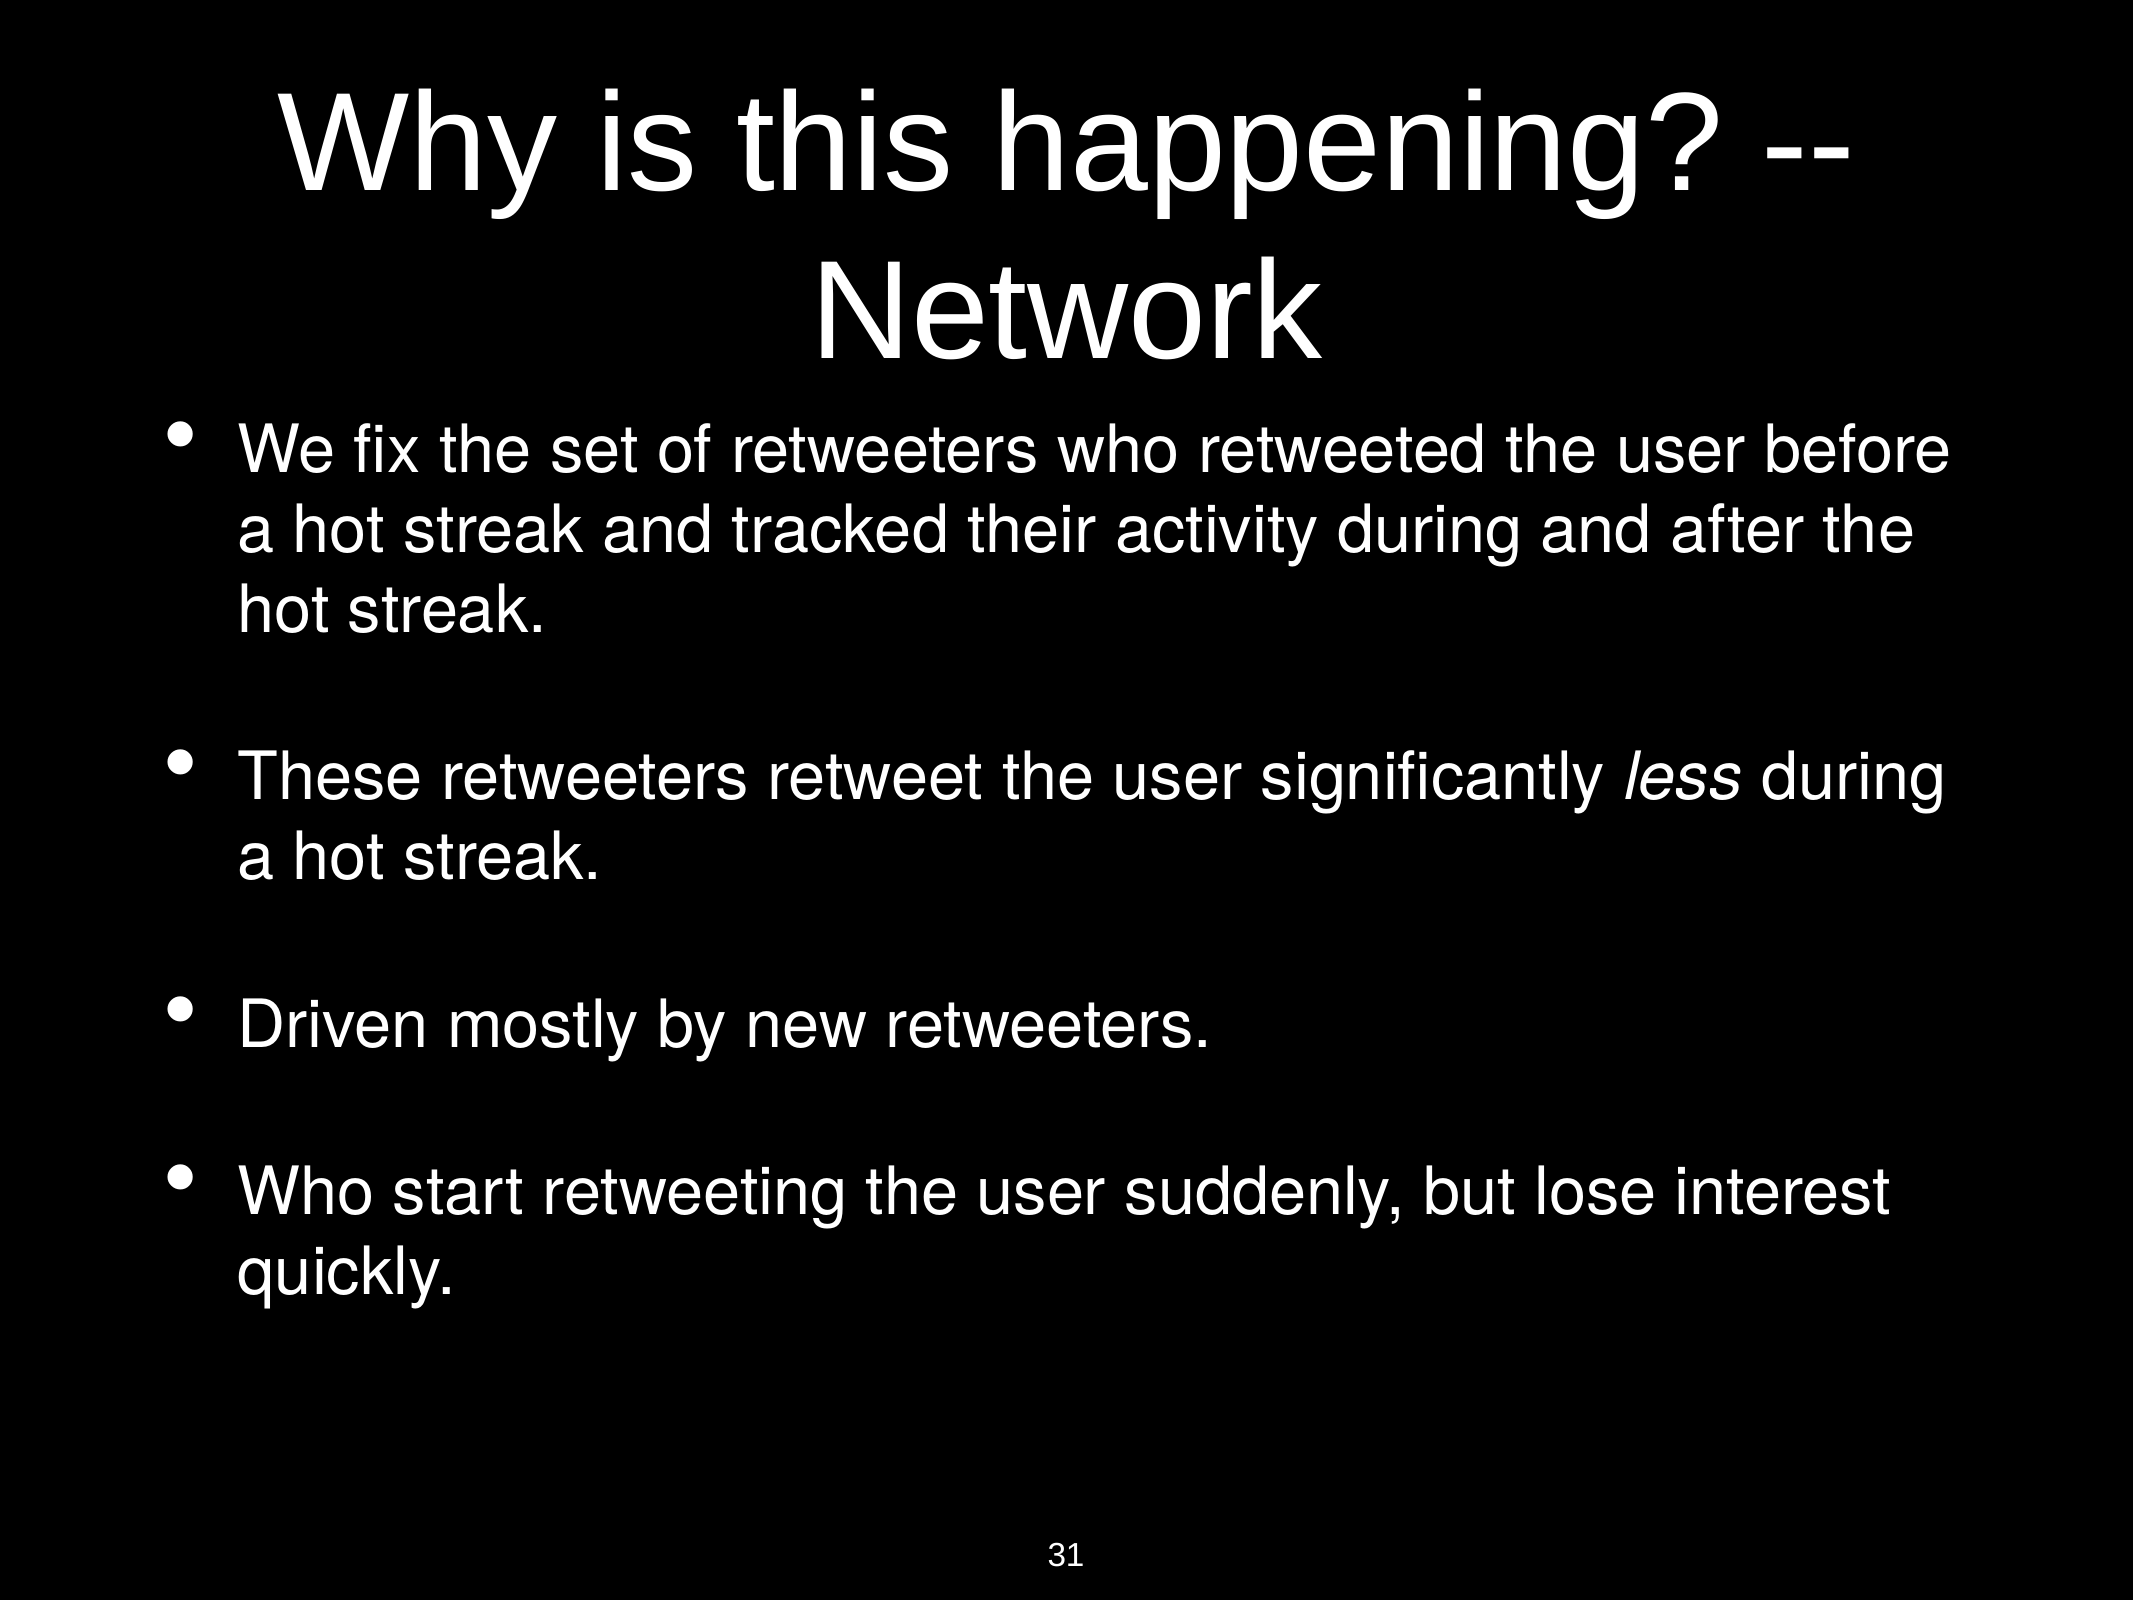

# Why is this happening? -- Network
We fix the set of retweeters who retweeted the user before a hot streak and tracked their activity during and after the hot streak.
These retweeters retweet the user significantly less during a hot streak.
Driven mostly by new retweeters.
Who start retweeting the user suddenly, but lose interest quickly.

31